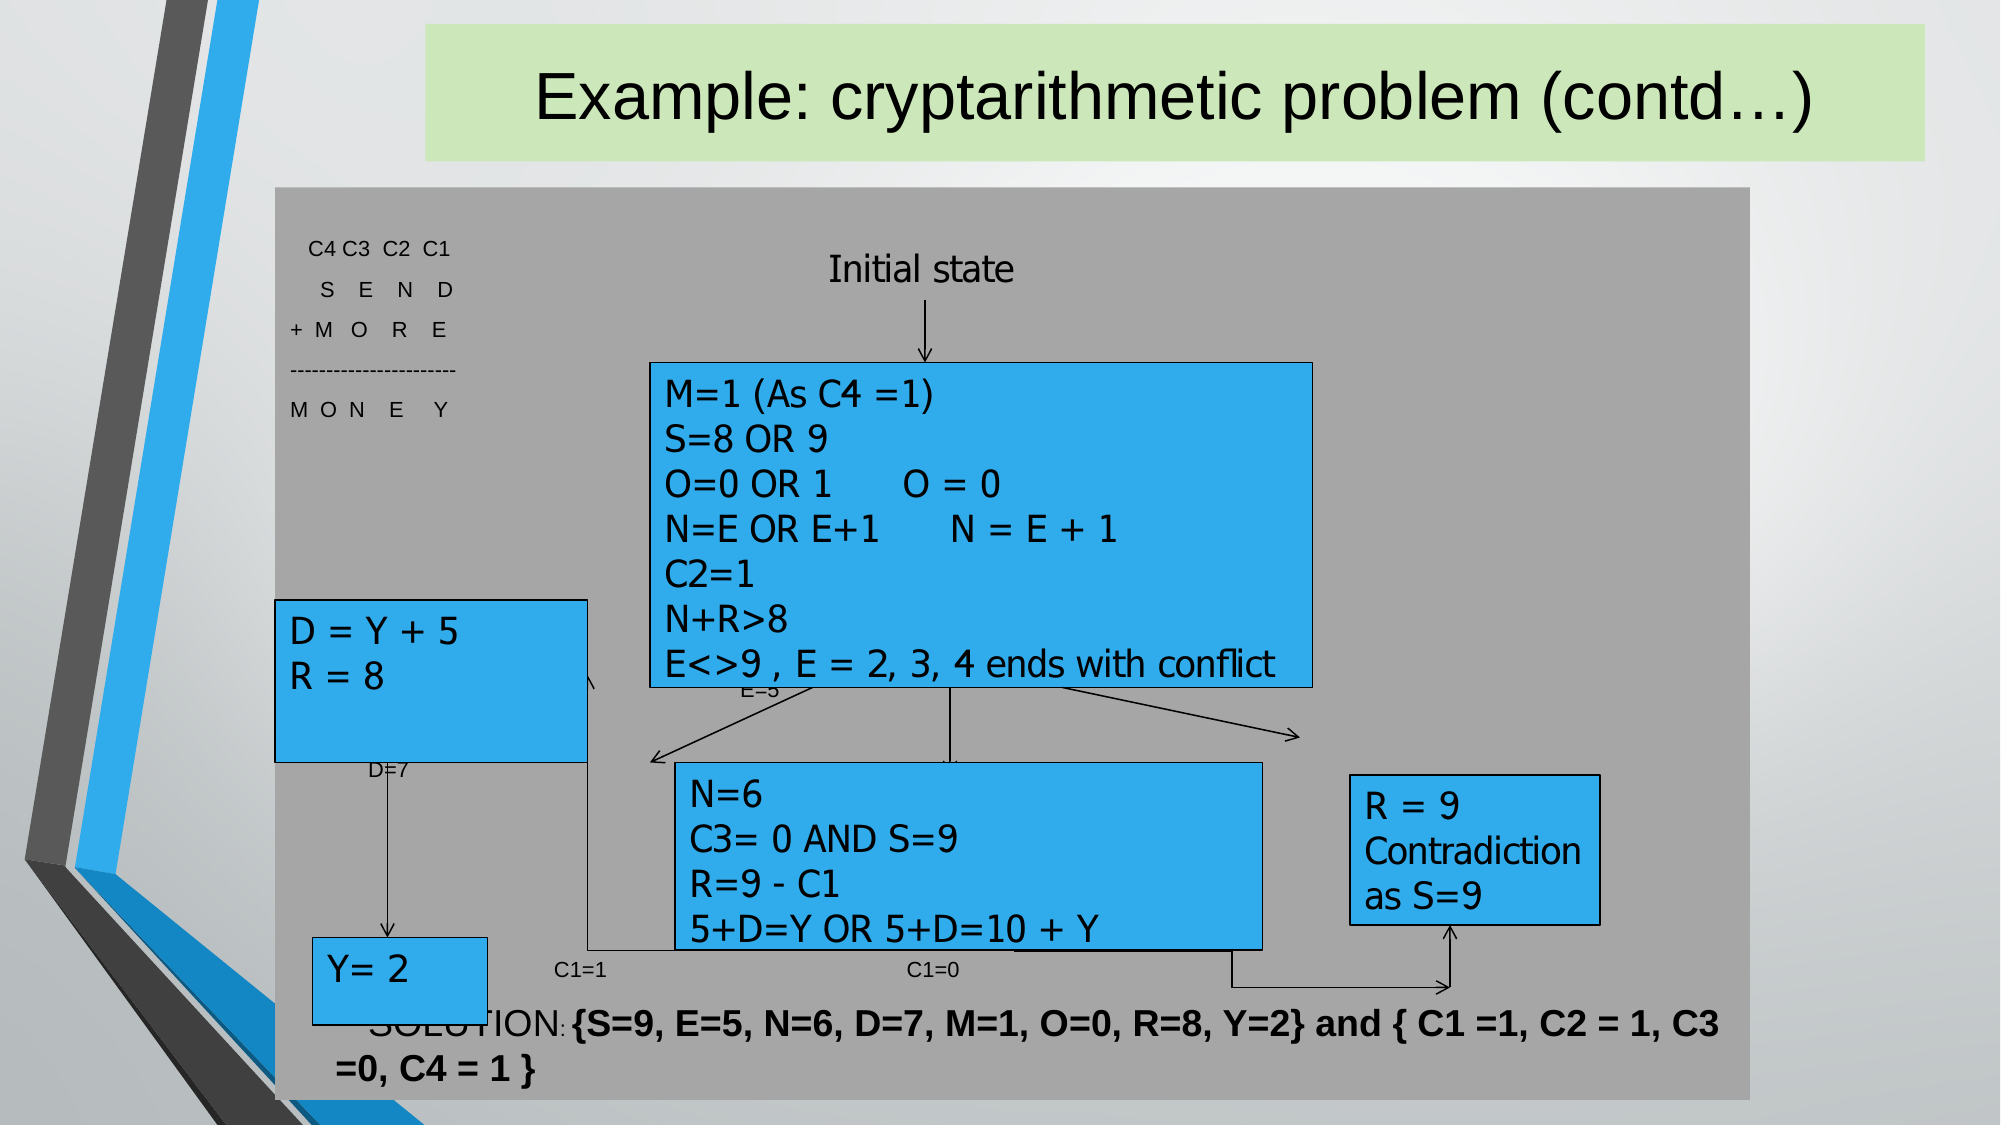

# Example: cryptarithmetic problem (contd…)

   C4 C3  C2  C1
     S    E    N    D
+  M   O    R    E
-----------------------
M  O  N    E     Y

                                                                          E = 2
                                                                           E=5

             D=7

                                            C1=1                                                  C1=0
             SOLUTION: {S=9, E=5, N=6, D=7, M=1, O=0, R=8, Y=2} and { C1 =1, C2 = 1, C3 =0, C4 = 1 }

Initial state
M=1 (As C4 =1)
S=8 OR 9
O=0 OR 1      O = 0
N=E OR E+1      N = E + 1
C2=1
N+R>8
E<>9 , E = 2, 3, 4 ends with conflict

D = Y + 5
R = 8

N=6
C3= 0 AND S=9
R=9 - C1
5+D=Y OR 5+D=10 + Y
R = 9
Contradiction as S=9
Y= 2